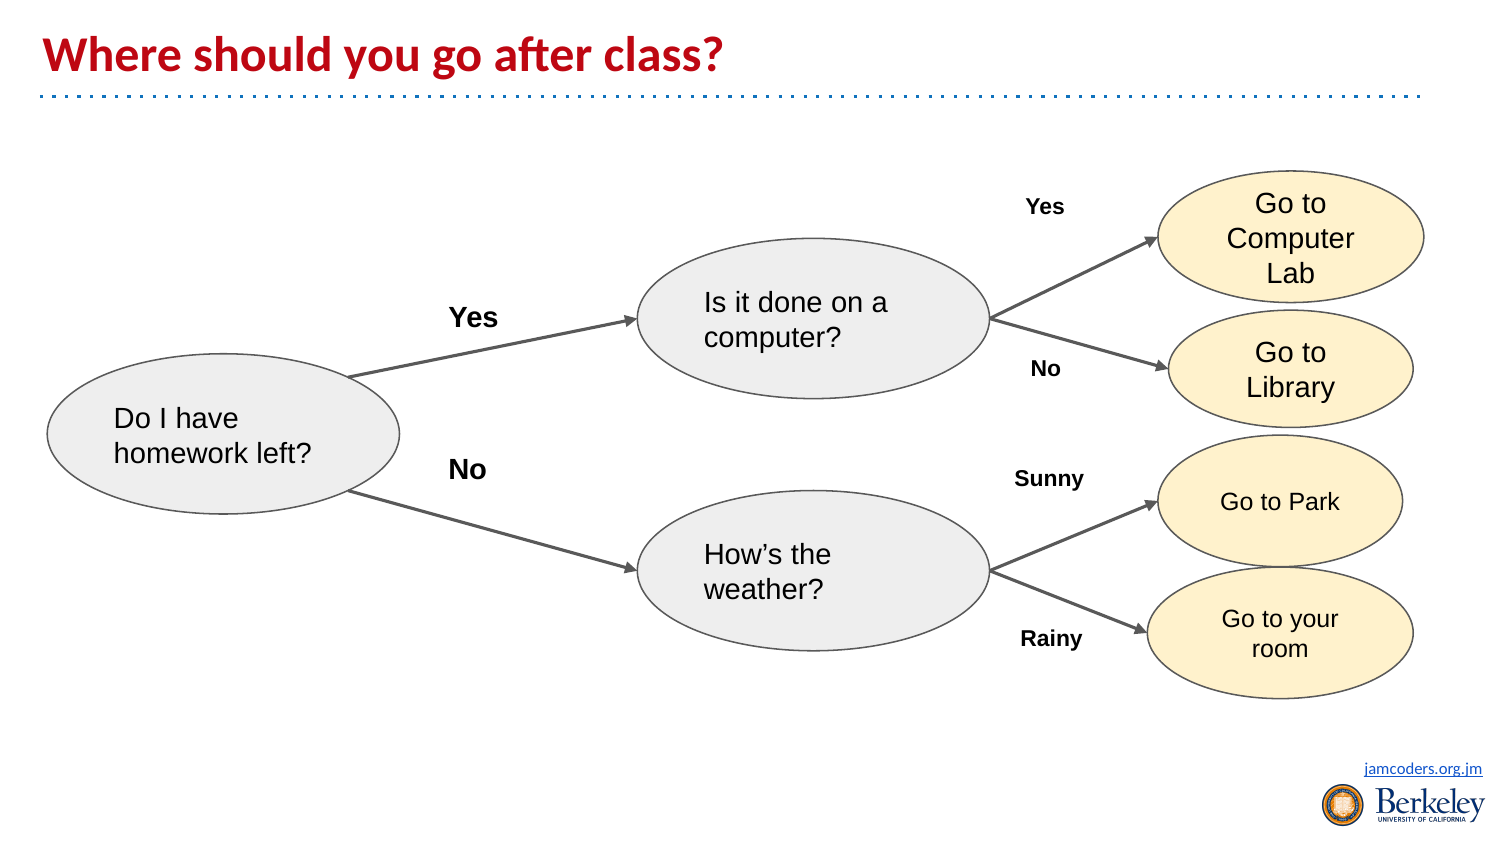

# Where should you go after class?

Go to Computer Lab
Yes
Is it done on a computer?
Yes
Go to Library
No
Do I have homework left?
No

Go to Park

Sunny
How’s the weather?
Go to your room
Rainy